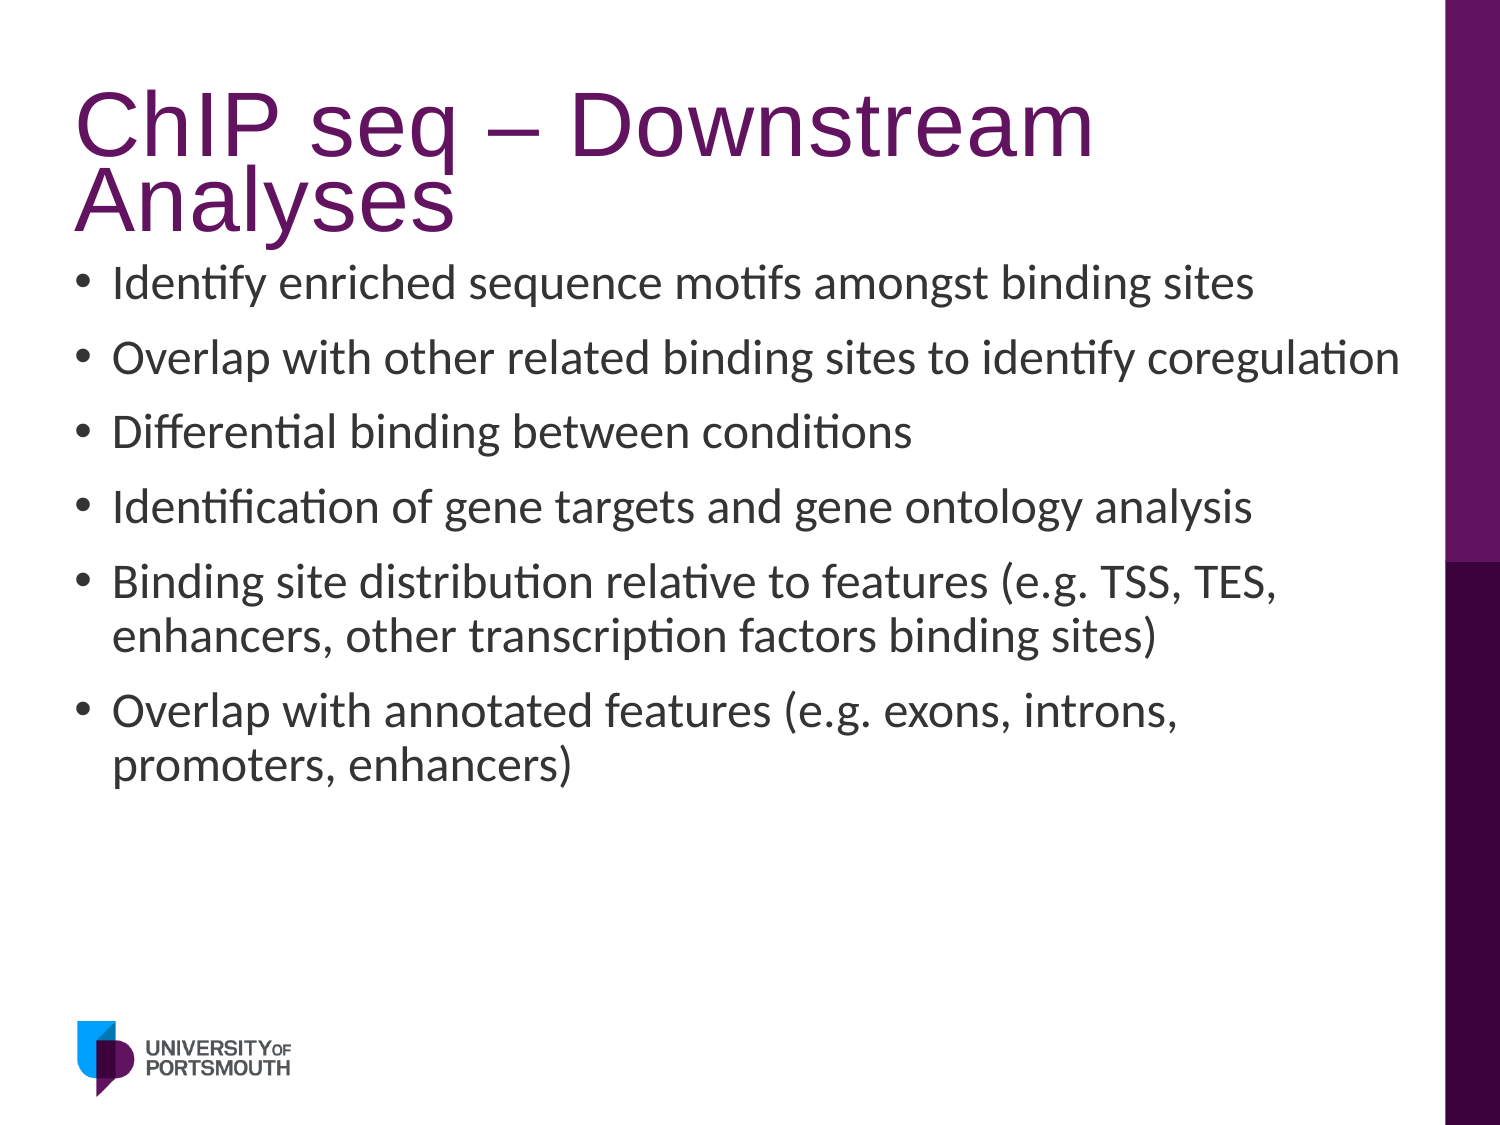

# ChIP seq – Downstream Analyses
Identify enriched sequence motifs amongst binding sites
Overlap with other related binding sites to identify coregulation
Differential binding between conditions
Identification of gene targets and gene ontology analysis
Binding site distribution relative to features (e.g. TSS, TES, enhancers, other transcription factors binding sites)
Overlap with annotated features (e.g. exons, introns, promoters, enhancers)